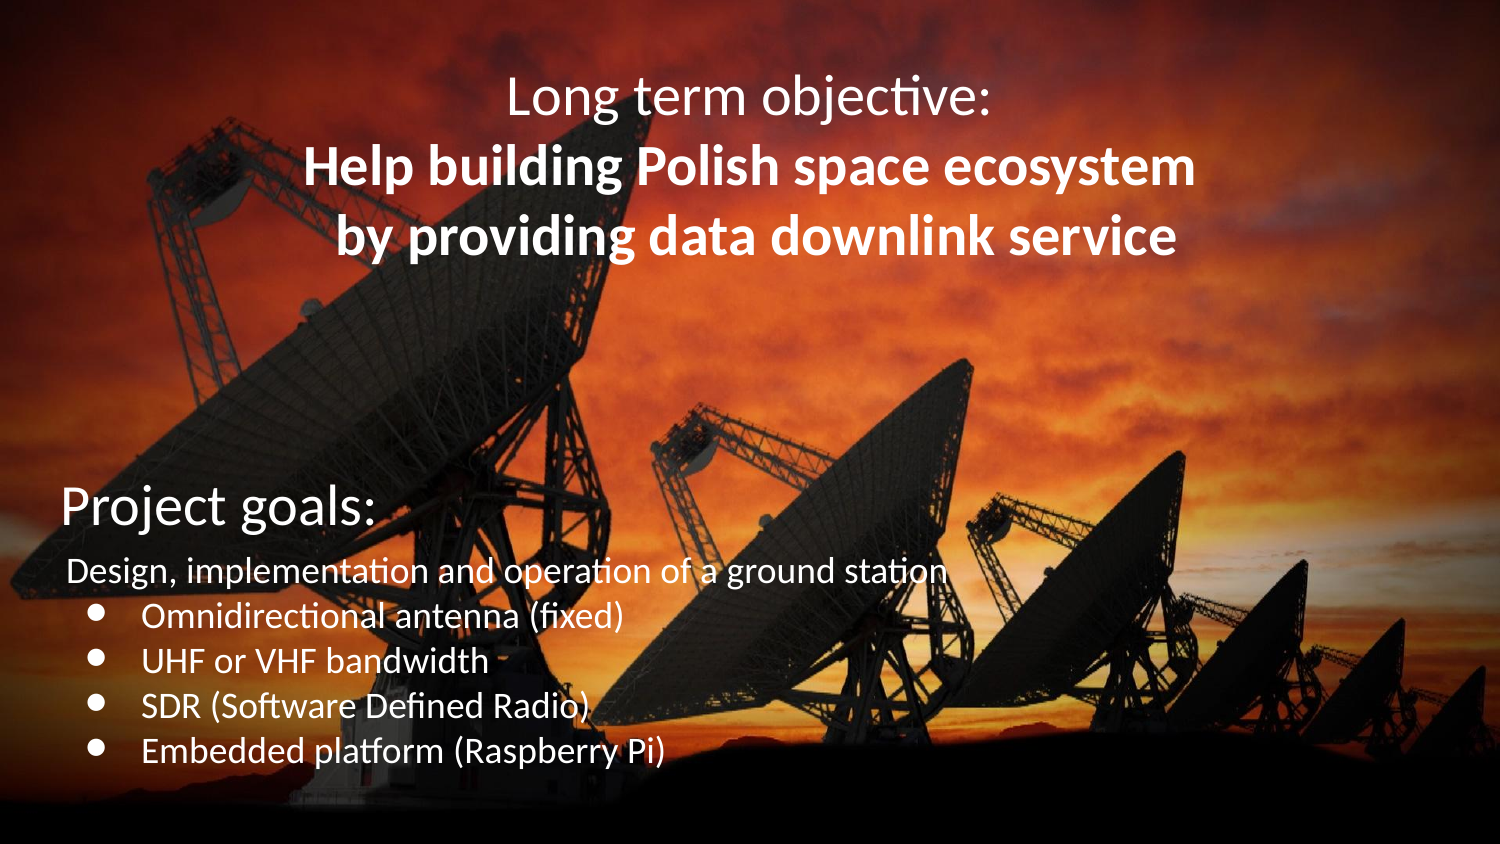

# Long term objective:
Help building Polish space ecosystem
 by providing data downlink service
Project goals:
Design, implementation and operation of a ground station
Omnidirectional antenna (fixed)
UHF or VHF bandwidth
SDR (Software Defined Radio)
Embedded platform (Raspberry Pi)